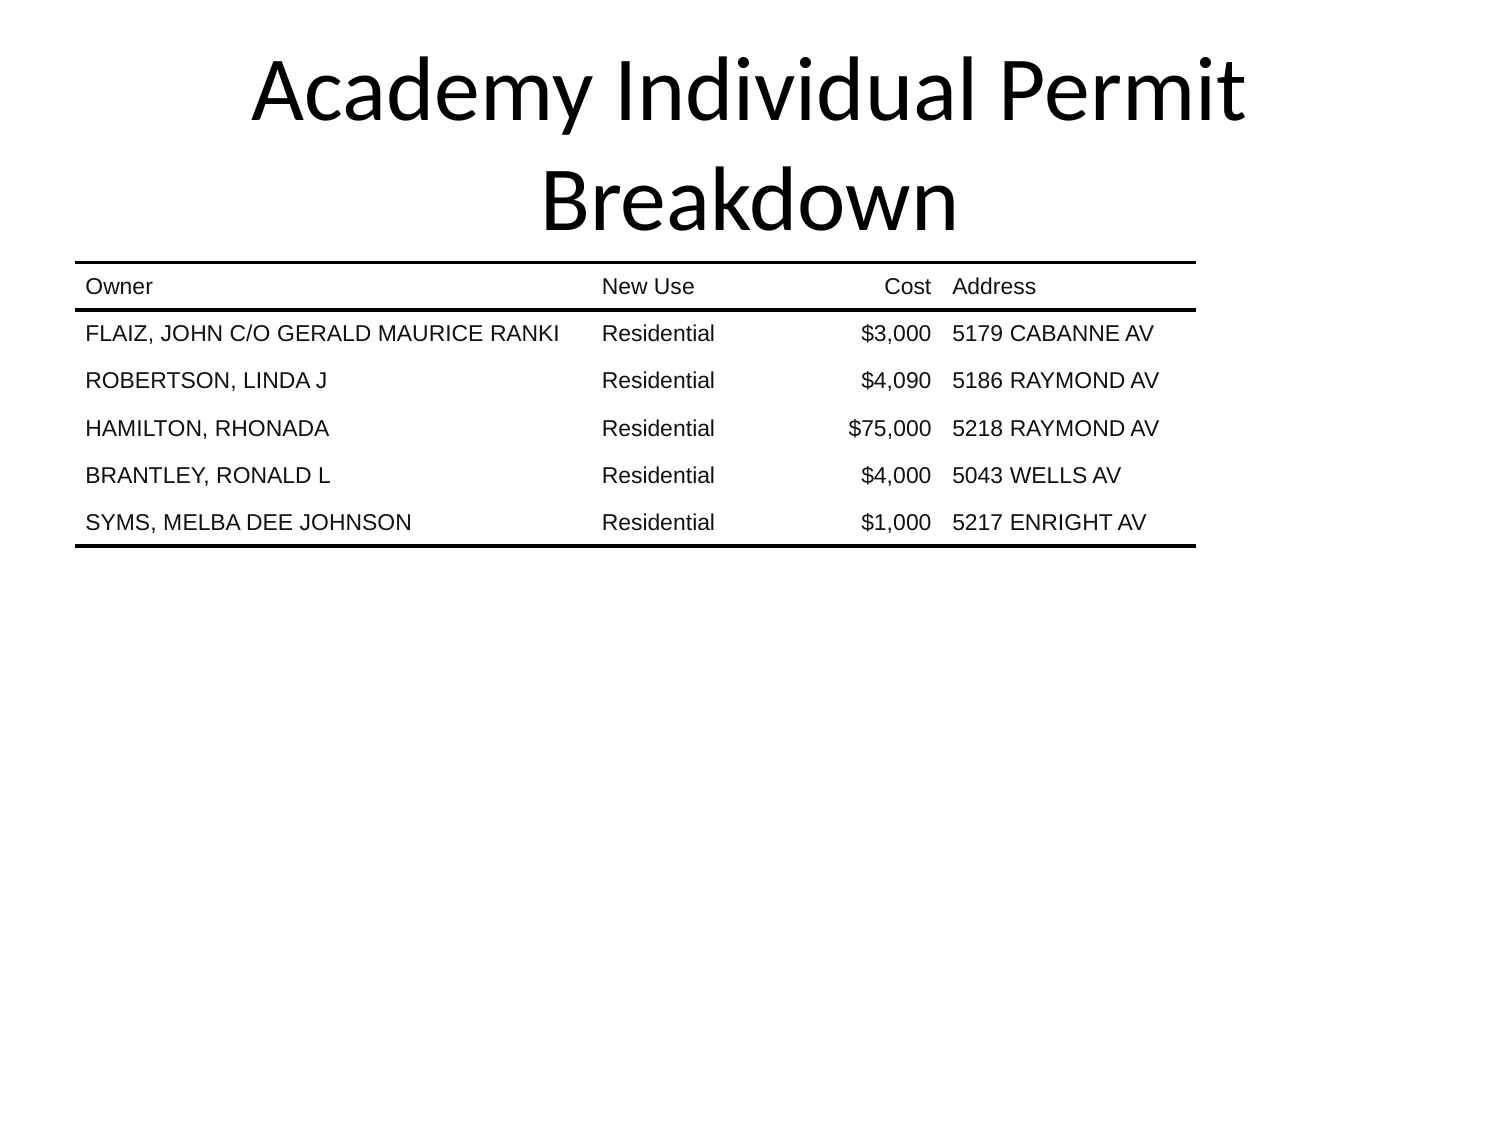

# Academy Individual Permit Breakdown
| Owner | New Use | Cost | Address |
| --- | --- | --- | --- |
| FLAIZ, JOHN C/O GERALD MAURICE RANKI | Residential | $3,000 | 5179 CABANNE AV |
| ROBERTSON, LINDA J | Residential | $4,090 | 5186 RAYMOND AV |
| HAMILTON, RHONADA | Residential | $75,000 | 5218 RAYMOND AV |
| BRANTLEY, RONALD L | Residential | $4,000 | 5043 WELLS AV |
| SYMS, MELBA DEE JOHNSON | Residential | $1,000 | 5217 ENRIGHT AV |